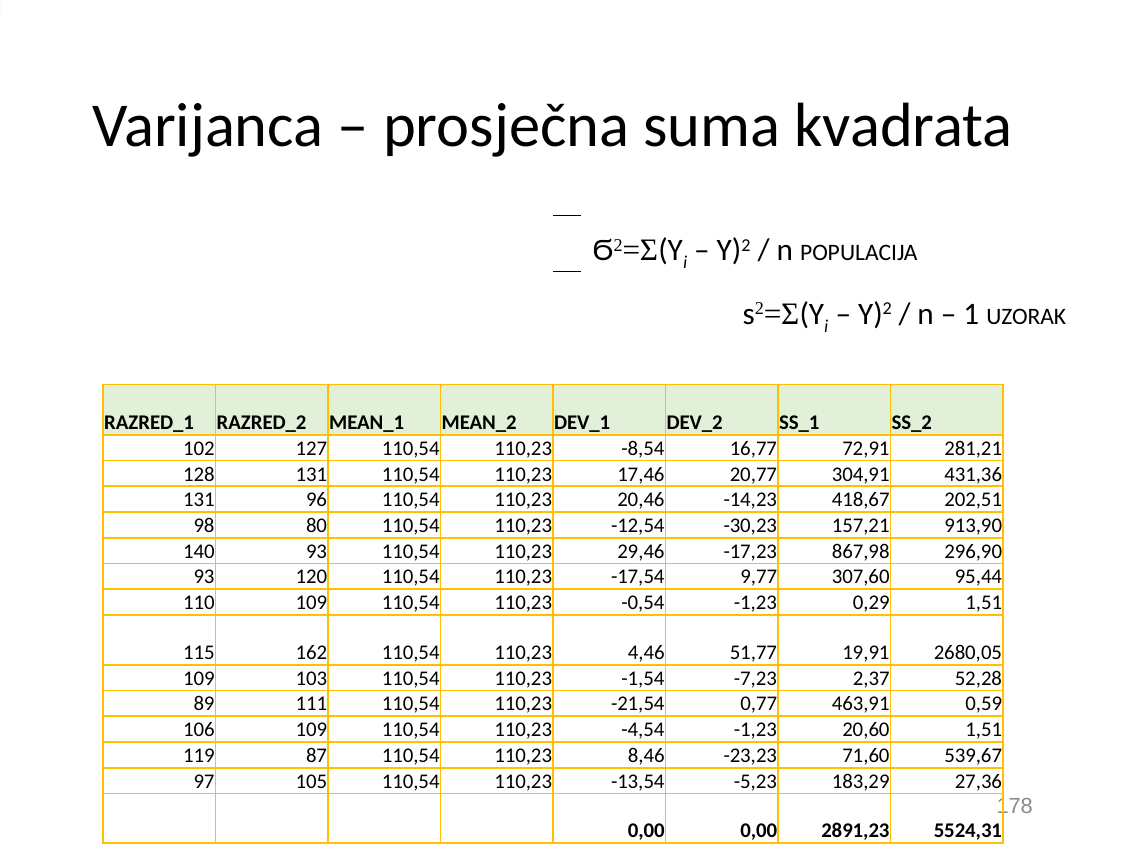

# Varijanca – prosječna suma kvadrata

		 	Ϭ2=Σ(Yi – Y)2 / n POPULACIJA					s2=Σ(Yi – Y)2 / n – 1 UZORAK

| RAZRED\_1 | RAZRED\_2 | MEAN\_1 | MEAN\_2 | DEV\_1 | DEV\_2 | SS\_1 | SS\_2 |
| --- | --- | --- | --- | --- | --- | --- | --- |
| 102 | 127 | 110,54 | 110,23 | -8,54 | 16,77 | 72,91 | 281,21 |
| 128 | 131 | 110,54 | 110,23 | 17,46 | 20,77 | 304,91 | 431,36 |
| 131 | 96 | 110,54 | 110,23 | 20,46 | -14,23 | 418,67 | 202,51 |
| 98 | 80 | 110,54 | 110,23 | -12,54 | -30,23 | 157,21 | 913,90 |
| 140 | 93 | 110,54 | 110,23 | 29,46 | -17,23 | 867,98 | 296,90 |
| 93 | 120 | 110,54 | 110,23 | -17,54 | 9,77 | 307,60 | 95,44 |
| 110 | 109 | 110,54 | 110,23 | -0,54 | -1,23 | 0,29 | 1,51 |
| 115 | 162 | 110,54 | 110,23 | 4,46 | 51,77 | 19,91 | 2680,05 |
| 109 | 103 | 110,54 | 110,23 | -1,54 | -7,23 | 2,37 | 52,28 |
| 89 | 111 | 110,54 | 110,23 | -21,54 | 0,77 | 463,91 | 0,59 |
| 106 | 109 | 110,54 | 110,23 | -4,54 | -1,23 | 20,60 | 1,51 |
| 119 | 87 | 110,54 | 110,23 | 8,46 | -23,23 | 71,60 | 539,67 |
| 97 | 105 | 110,54 | 110,23 | -13,54 | -5,23 | 183,29 | 27,36 |
|  |  |  |  | 0,00 | 0,00 | 2891,23 | 5524,31 |
178